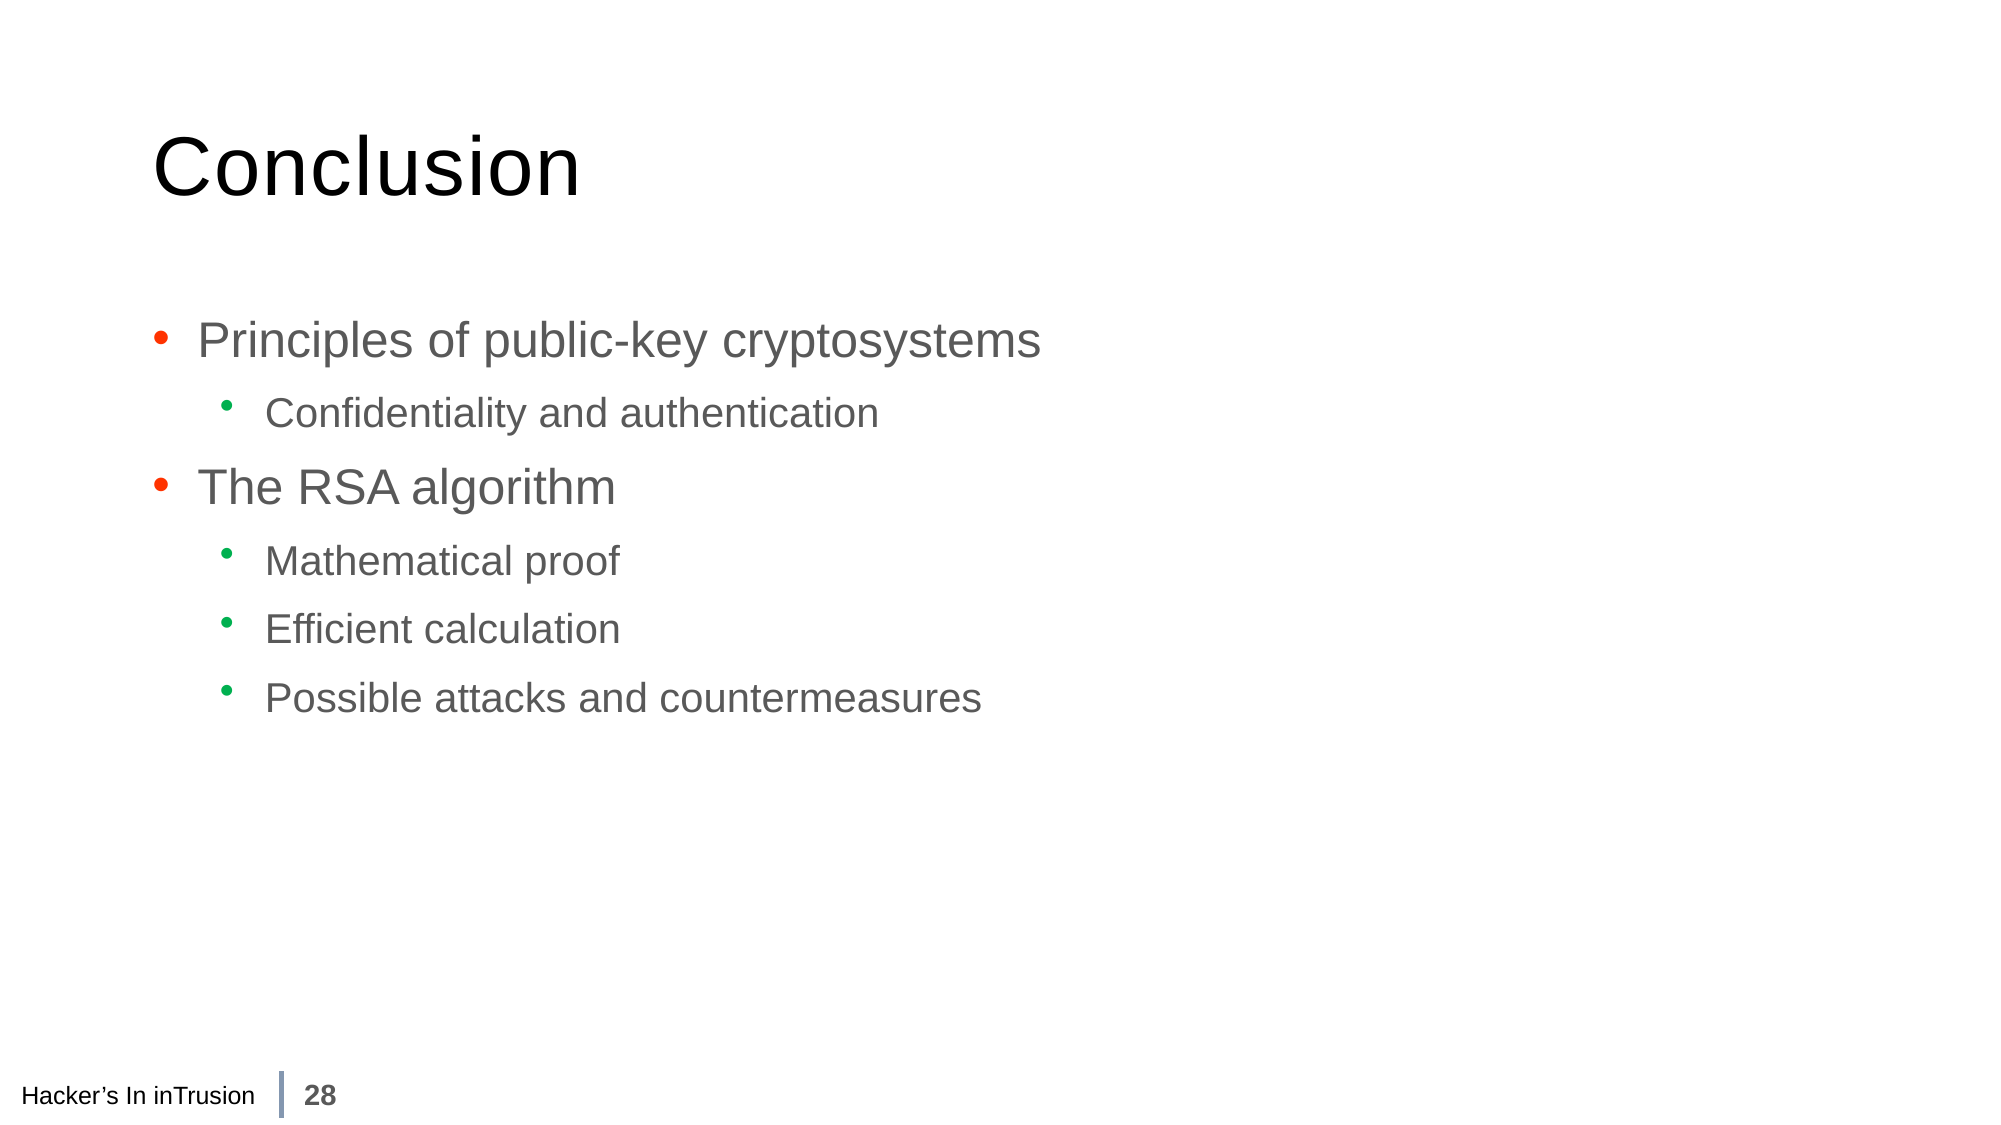

# Conclusion
Principles of public-key cryptosystems
Confidentiality and authentication
The RSA algorithm
Mathematical proof
Efficient calculation
Possible attacks and countermeasures